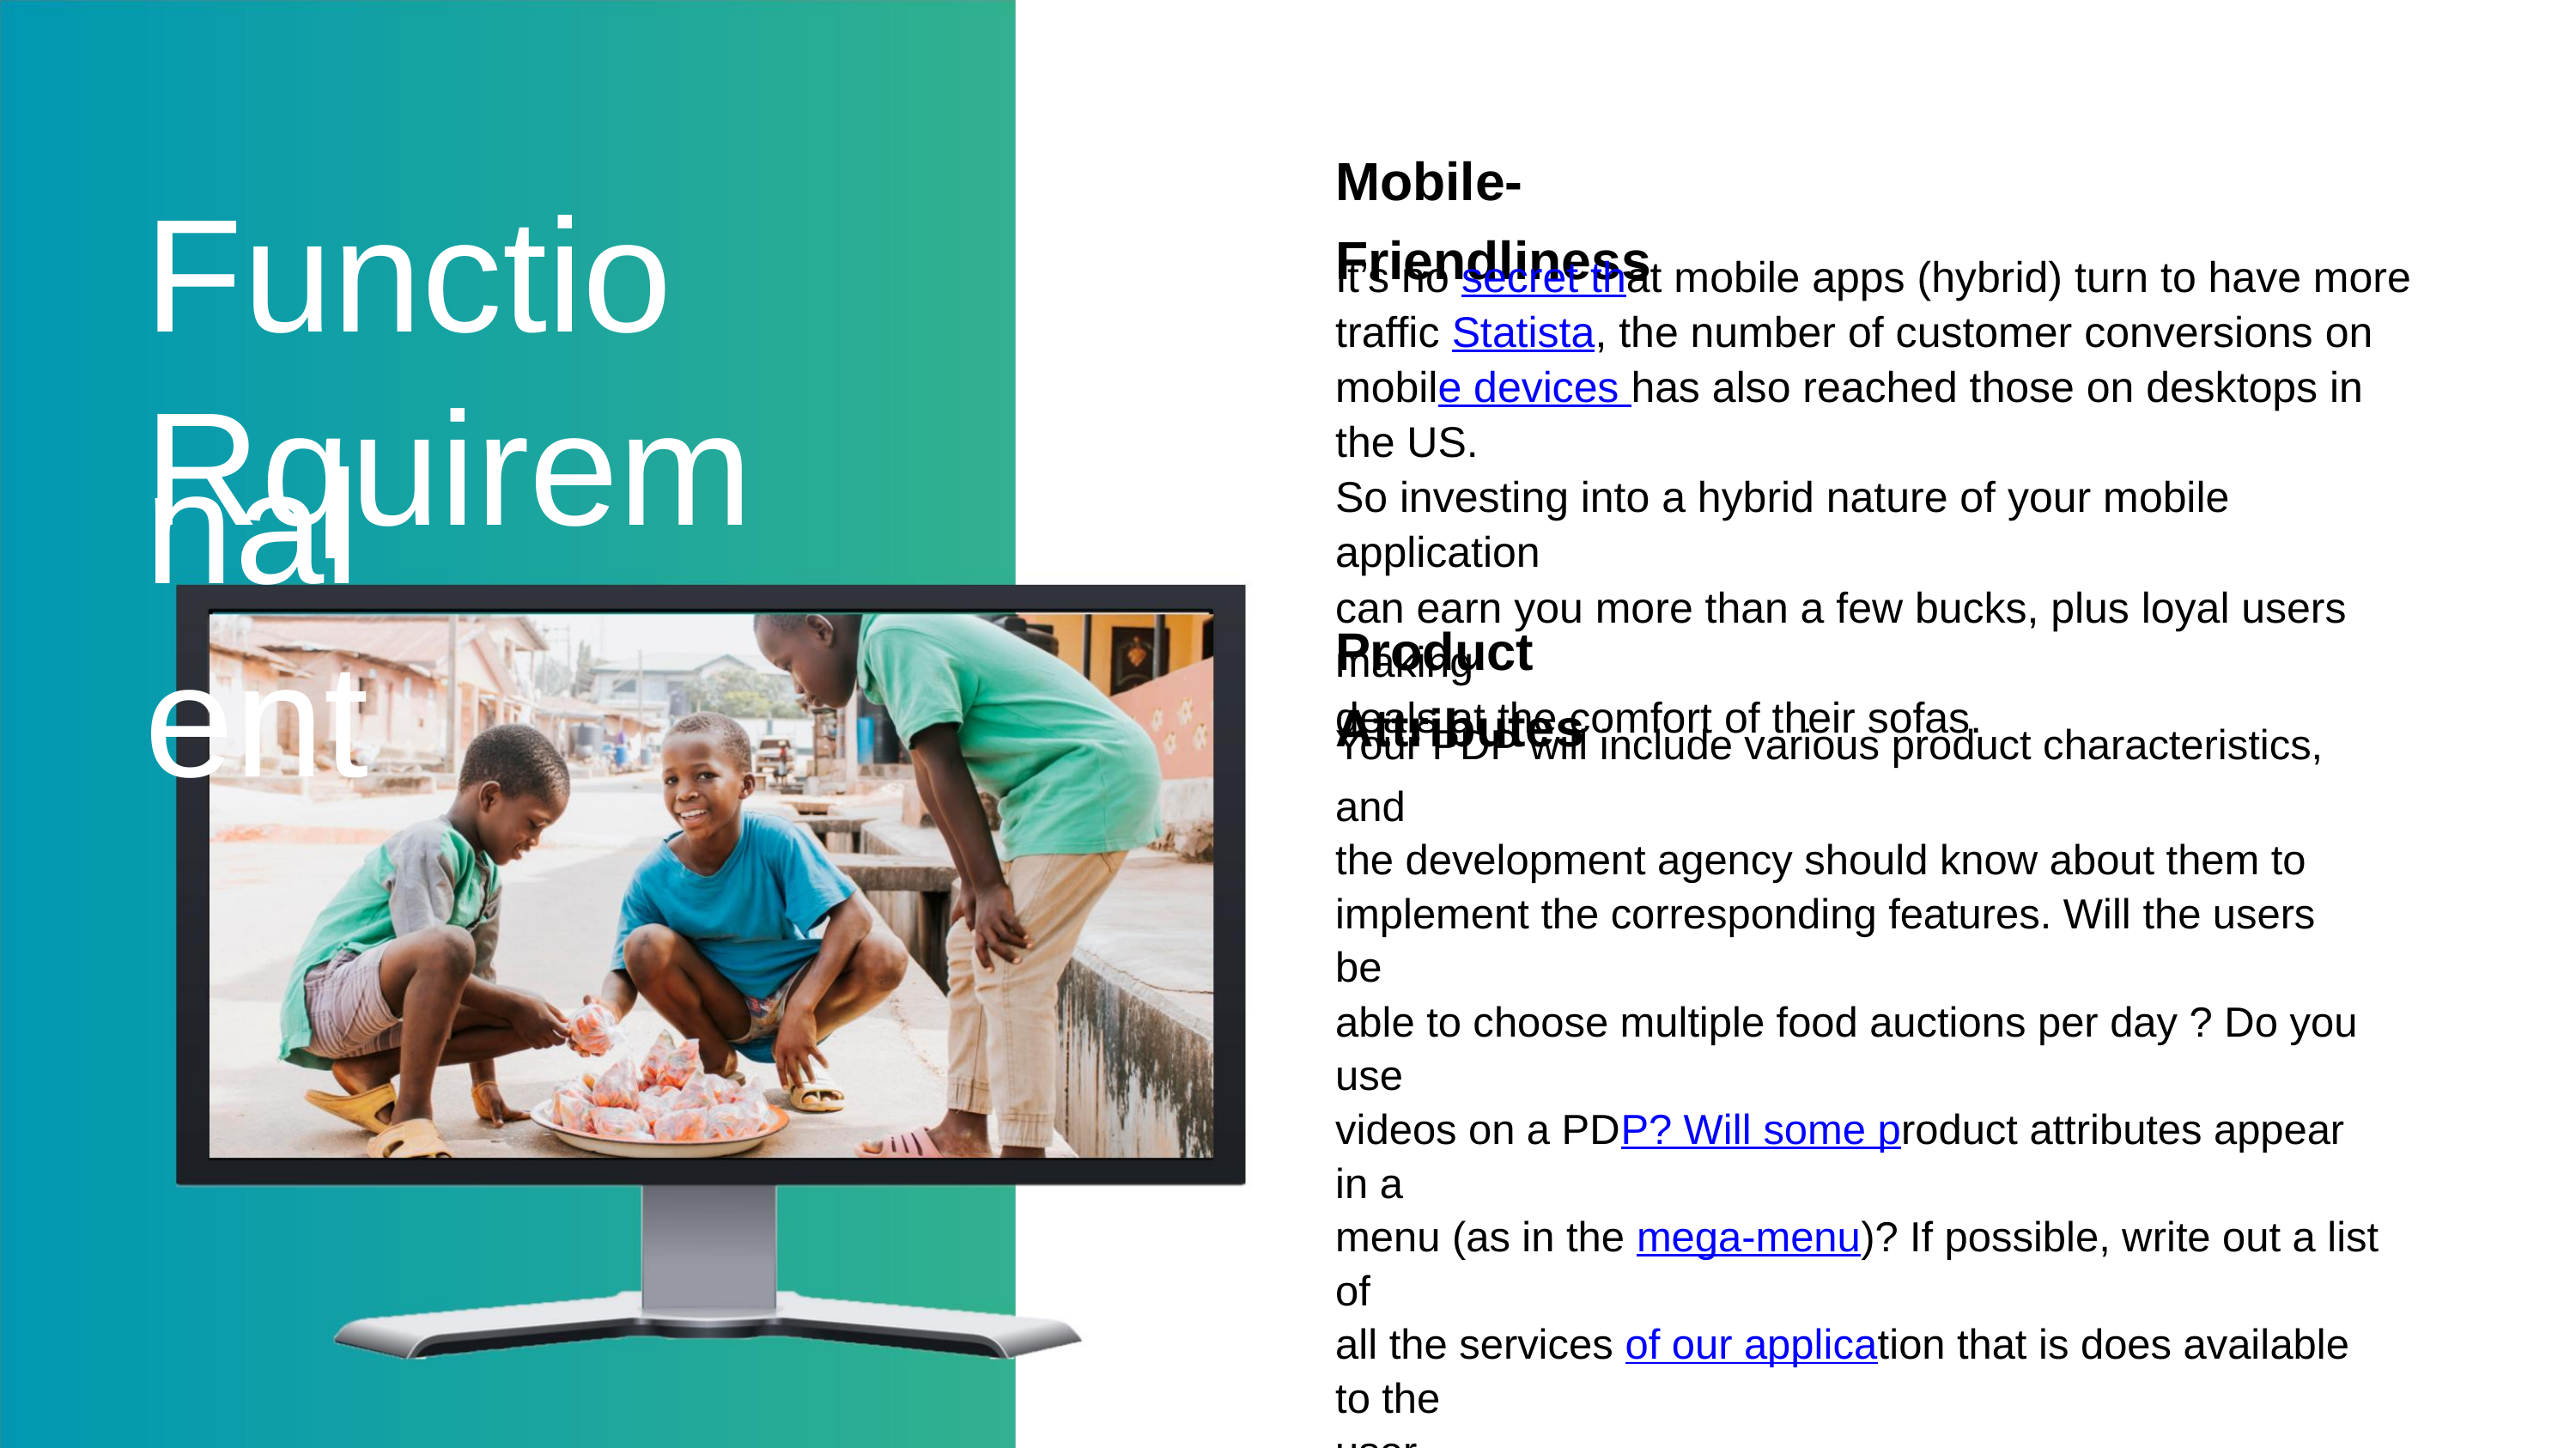

Functional
Mobile-Friendliness
It’s no secret that mobile apps (hybrid) turn to have more
traffic Statista, the number of customer conversions on
mobile devices has also reached those on desktops in the US.
So investing into a hybrid nature of your mobile application
can earn you more than a few bucks, plus loyal users making
deals at the comfort of their sofas.
Rquirement
Product Attributes
Your PDP will include various product characteristics, and
the development agency should know about them to
implement the corresponding features. Will the users be
able to choose multiple food auctions per day ? Do you use
videos on a PDP? Will some product attributes appear in a
menu (as in the mega-menu)? If possible, write out a list of
all the services of our application that is does available to the
user.